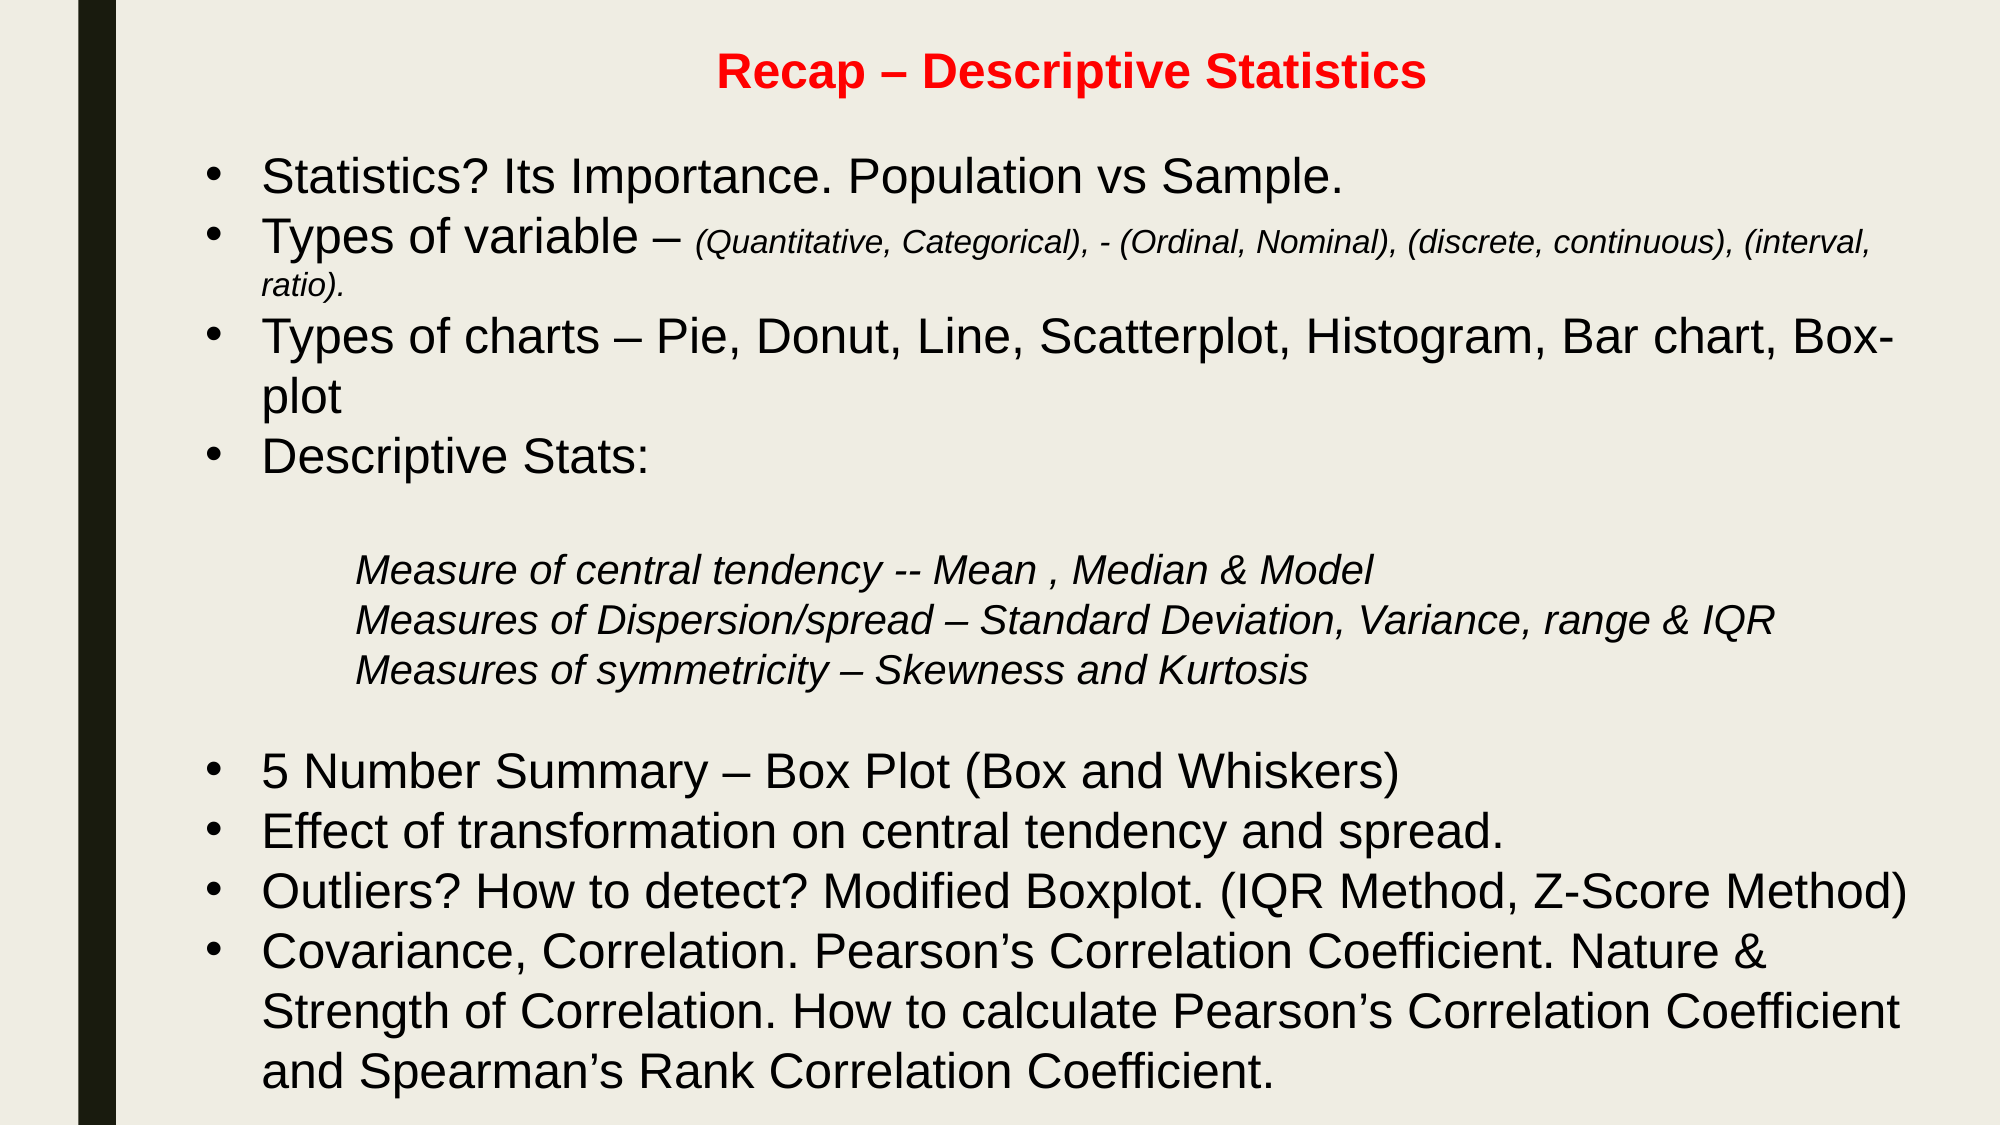

Recap – Descriptive Statistics

Statistics? Its Importance. Population vs Sample.
Types of variable – (Quantitative, Categorical), - (Ordinal, Nominal), (discrete, continuous), (interval, ratio).
Types of charts – Pie, Donut, Line, Scatterplot, Histogram, Bar chart, Box-plot
Descriptive Stats:

Measure of central tendency -- Mean , Median & Model
Measures of Dispersion/spread – Standard Deviation, Variance, range & IQR
Measures of symmetricity – Skewness and Kurtosis

5 Number Summary – Box Plot (Box and Whiskers)
Effect of transformation on central tendency and spread.
Outliers? How to detect? Modified Boxplot. (IQR Method, Z-Score Method)
Covariance, Correlation. Pearson’s Correlation Coefficient. Nature & Strength of Correlation. How to calculate Pearson’s Correlation Coefficient and Spearman’s Rank Correlation Coefficient.